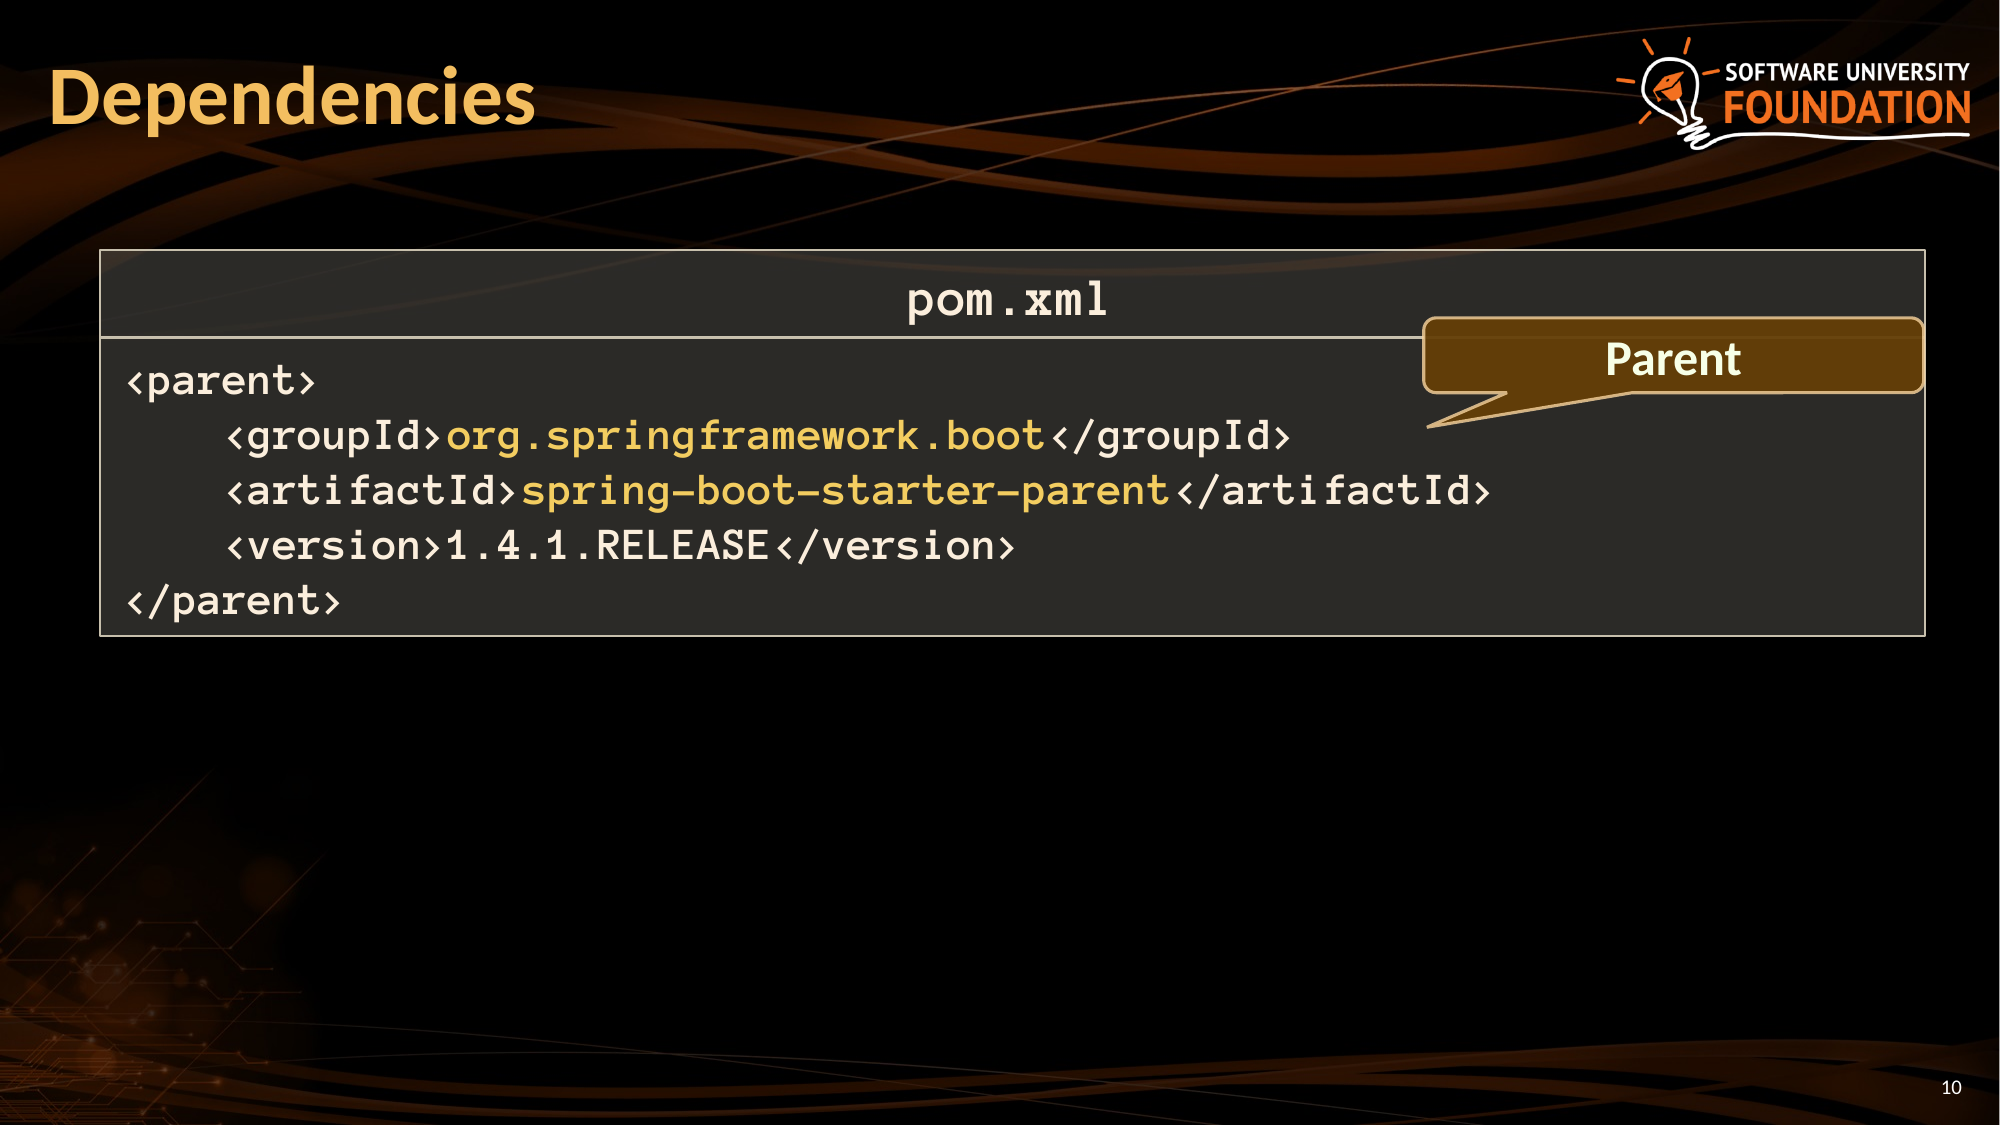

# Dependencies
pom.xml
Parent
<parent>
    <groupId>org.springframework.boot</groupId>
    <artifactId>spring-boot-starter-parent</artifactId>
    <version>1.4.1.RELEASE</version>
</parent>
10